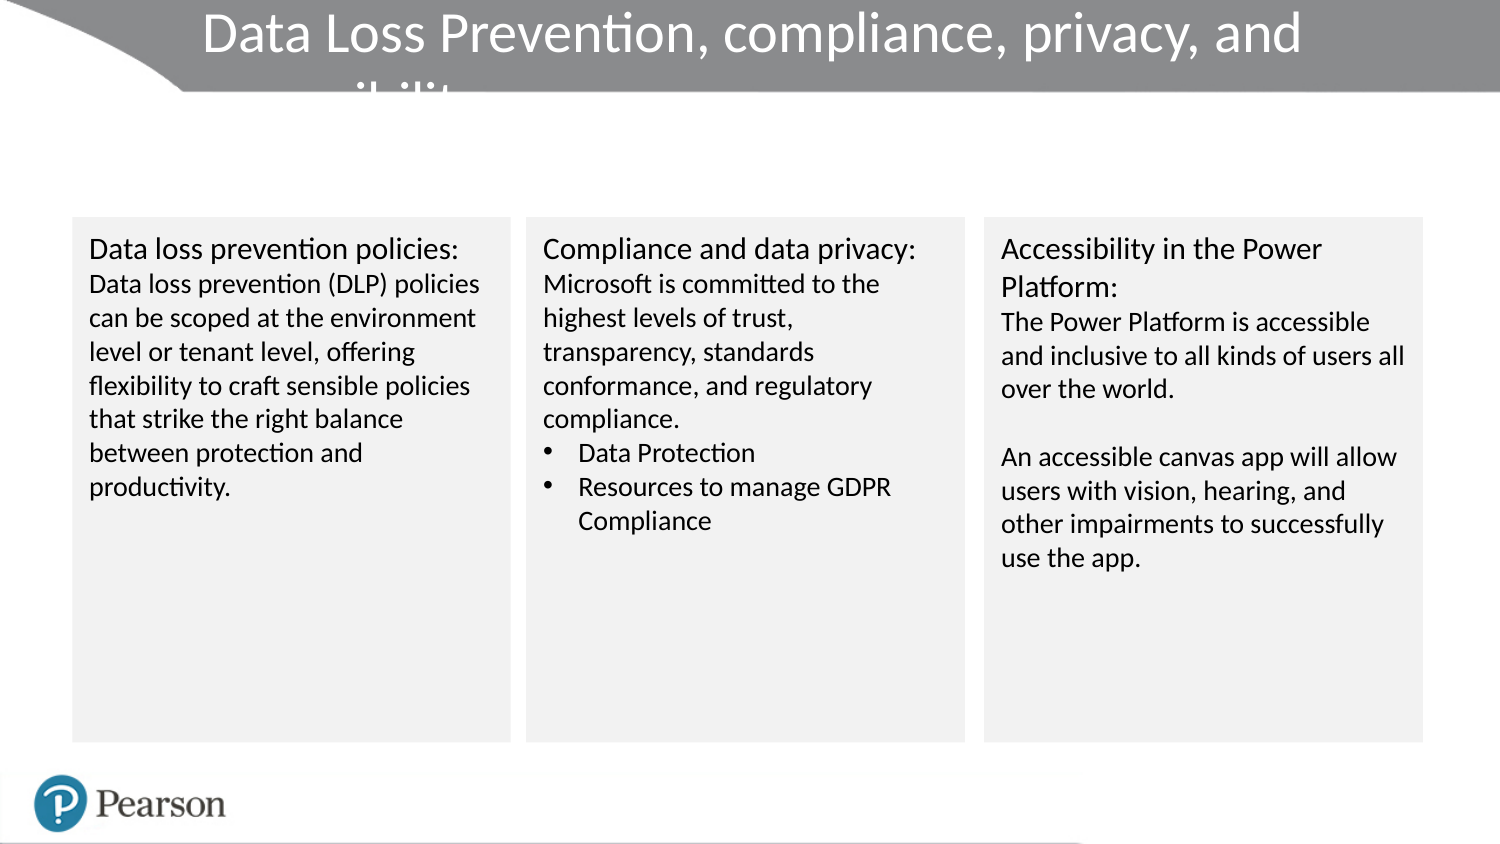

# Data Loss Prevention, compliance, privacy, and accessibility

Data loss prevention policies:
Data loss prevention (DLP) policies can be scoped at the environment level or tenant level, offering flexibility to craft sensible policies that strike the right balance between protection and productivity.
Compliance and data privacy:
Microsoft is committed to the highest levels of trust, transparency, standards conformance, and regulatory compliance.
Data Protection
Resources to manage GDPR Compliance
Accessibility in the Power Platform:
The Power Platform is accessible and inclusive to all kinds of users all over the world.

An accessible canvas app will allow users with vision, hearing, and other impairments to successfully use the app.